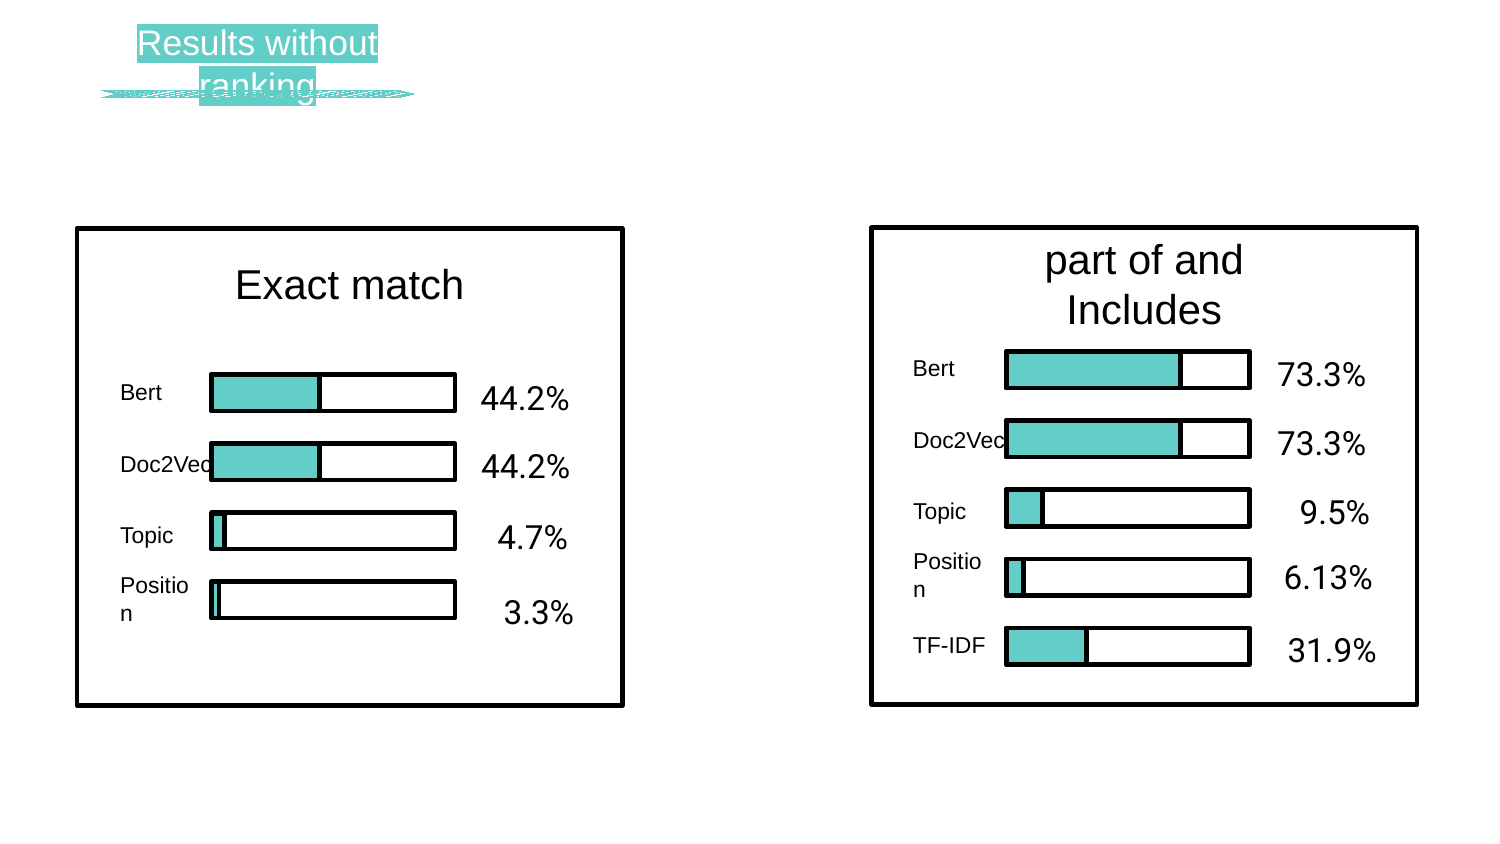

Results without ranking

# Exact match
part of and Includes
73.3%
Bert

44.2%
Bert

73.3%
Doc2Vec

44.2%
Doc2Vec

9.5%
Topic

4.7%
Topic

6.13%
Position

Position
3.3%%

31.9%
TF-IDF